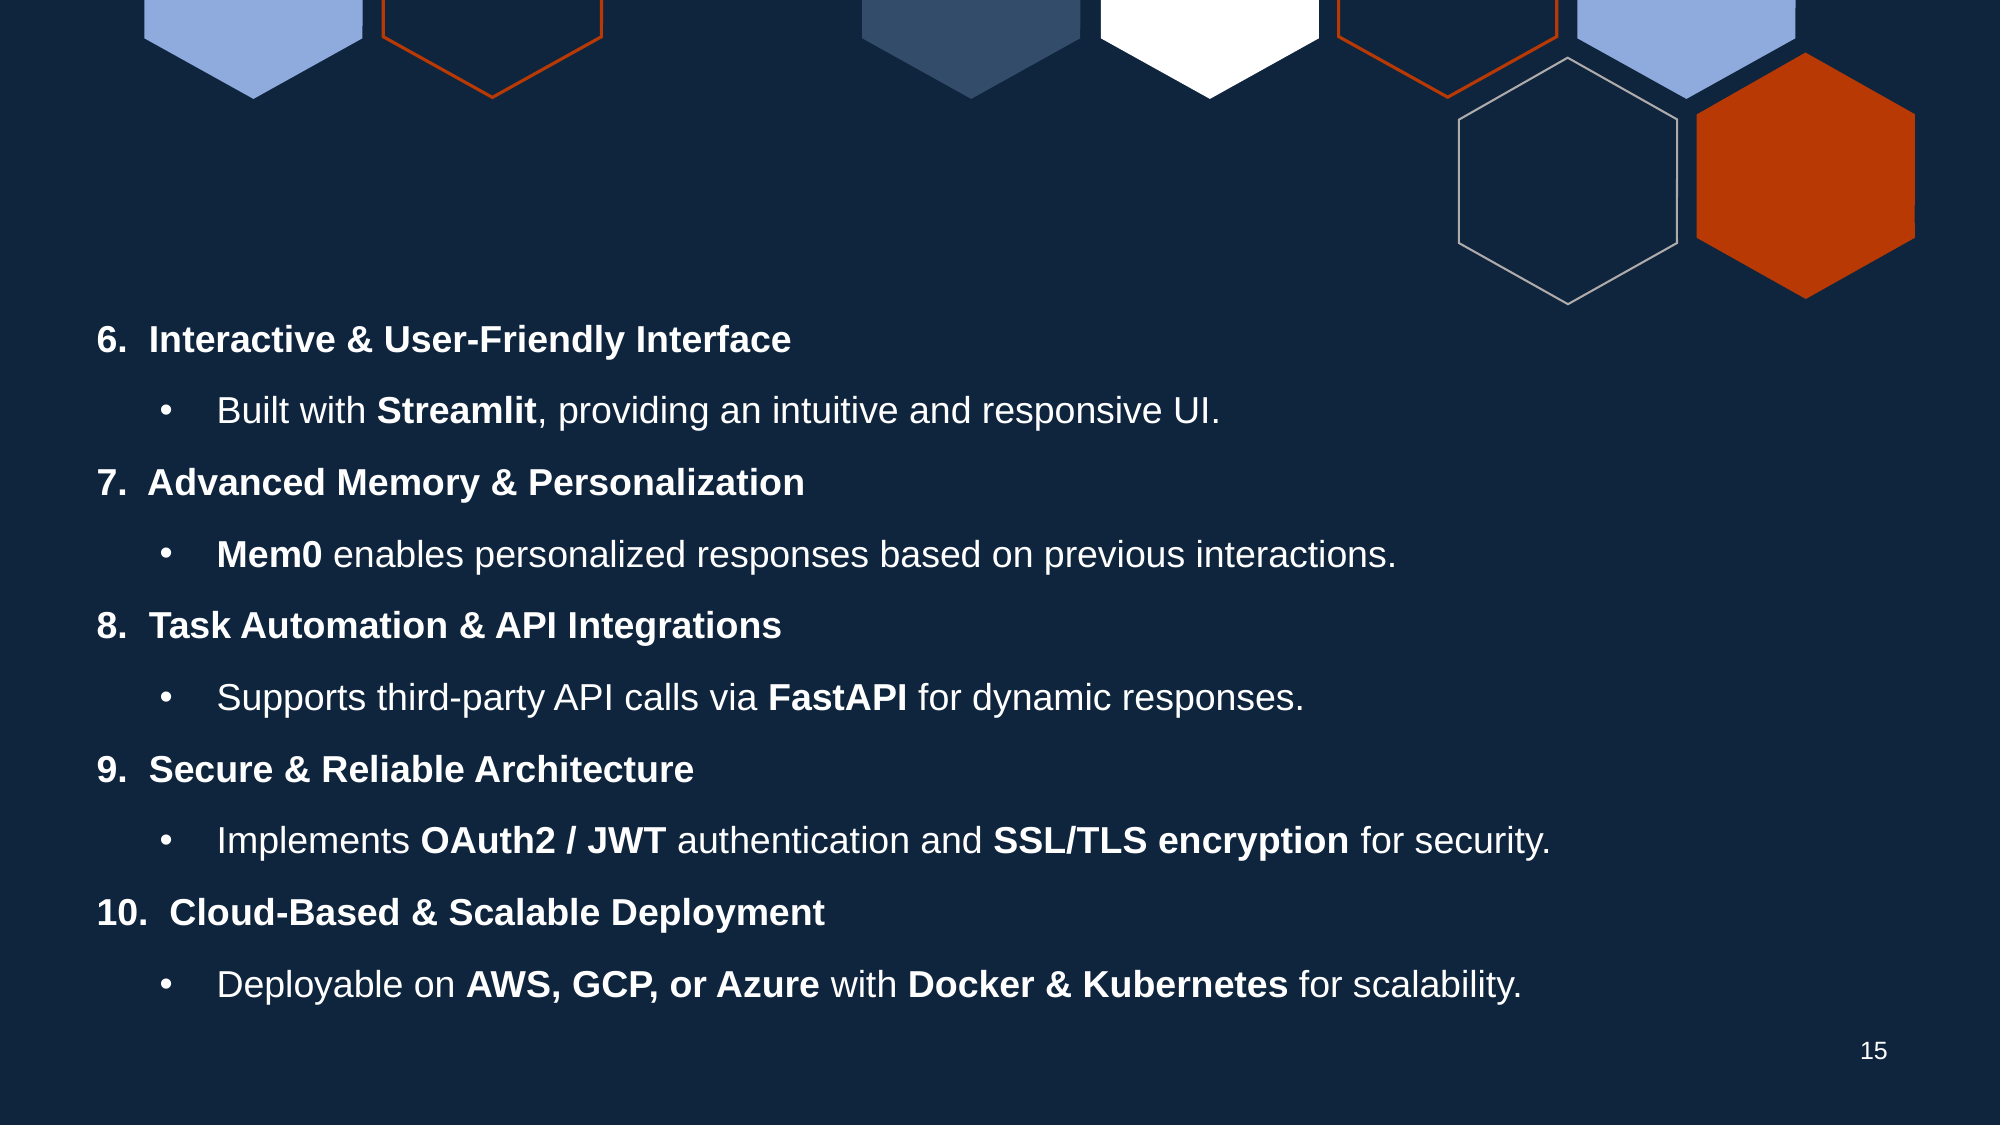

6.  Interactive & User-Friendly Interface
Built with Streamlit, providing an intuitive and responsive UI.
7.  Advanced Memory & Personalization
Mem0 enables personalized responses based on previous interactions.
8.  Task Automation & API Integrations
Supports third-party API calls via FastAPI for dynamic responses.
9.  Secure & Reliable Architecture
Implements OAuth2 / JWT authentication and SSL/TLS encryption for security.
10.  Cloud-Based & Scalable Deployment
Deployable on AWS, GCP, or Azure with Docker & Kubernetes for scalability.
15